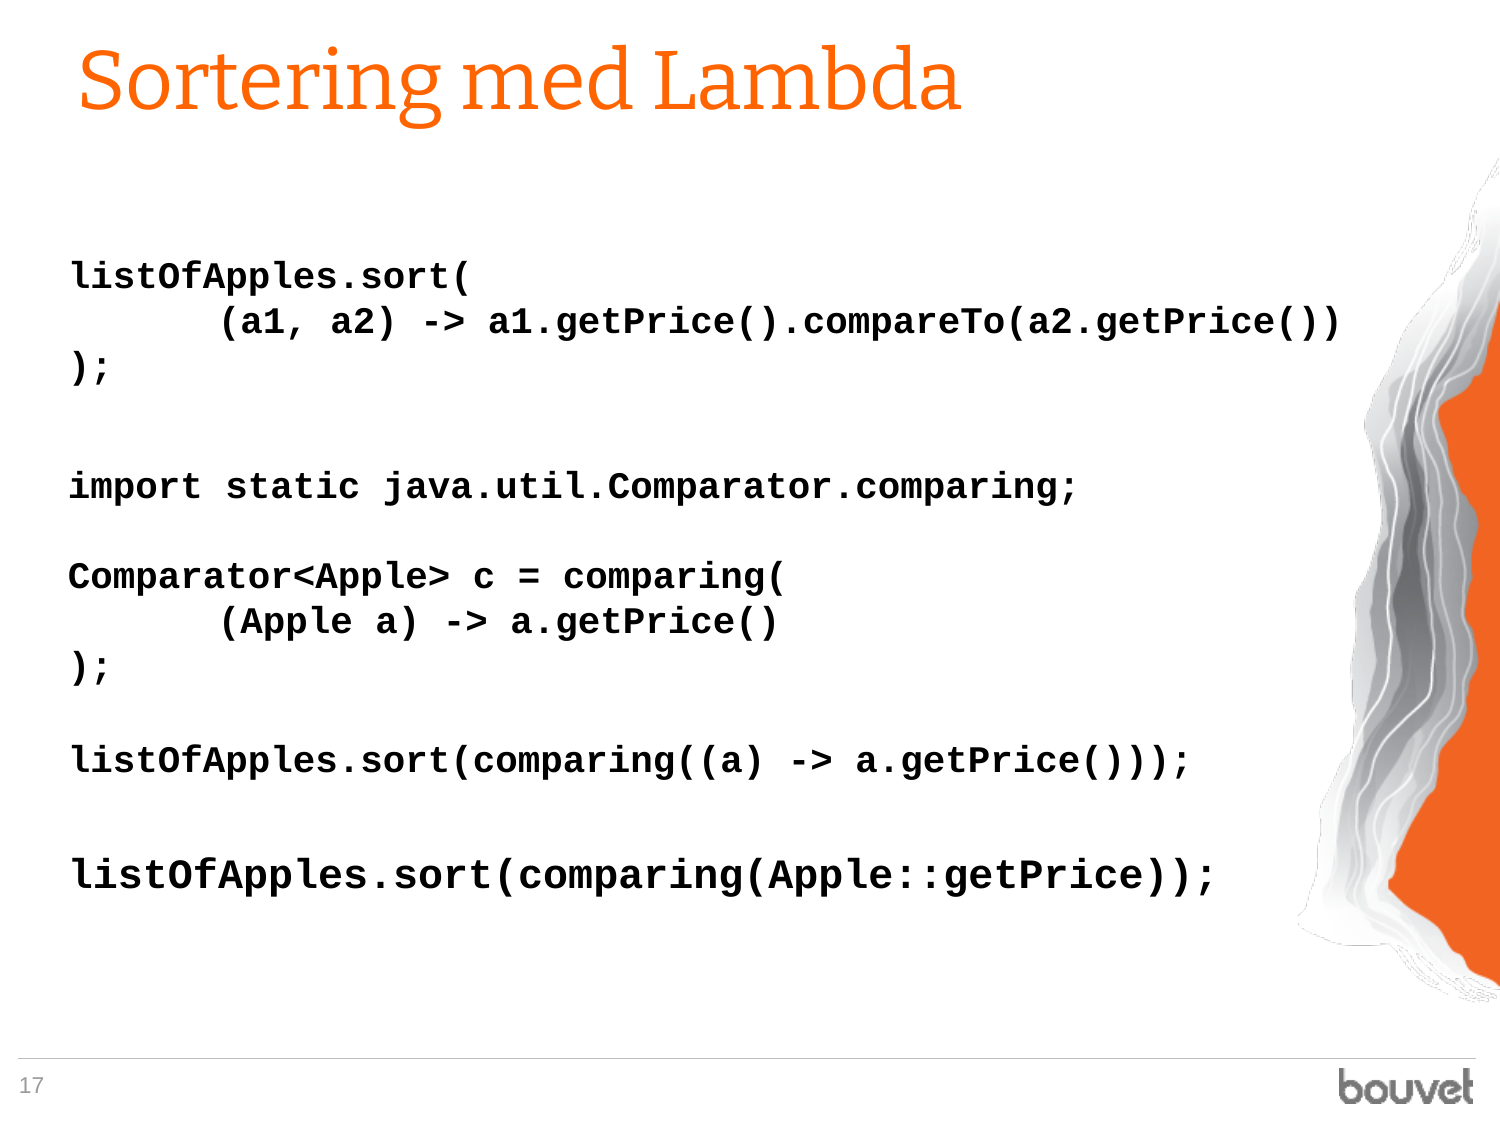

# Sortering med Lambda
listOfApples.sort(
	(a1, a2) -> a1.getPrice().compareTo(a2.getPrice())
);

import static java.util.Comparator.comparing;

Comparator<Apple> c = comparing(
	(Apple a) -> a.getPrice()
);
listOfApples.sort(comparing((a) -> a.getPrice()));
listOfApples.sort(comparing(Apple::getPrice));
17